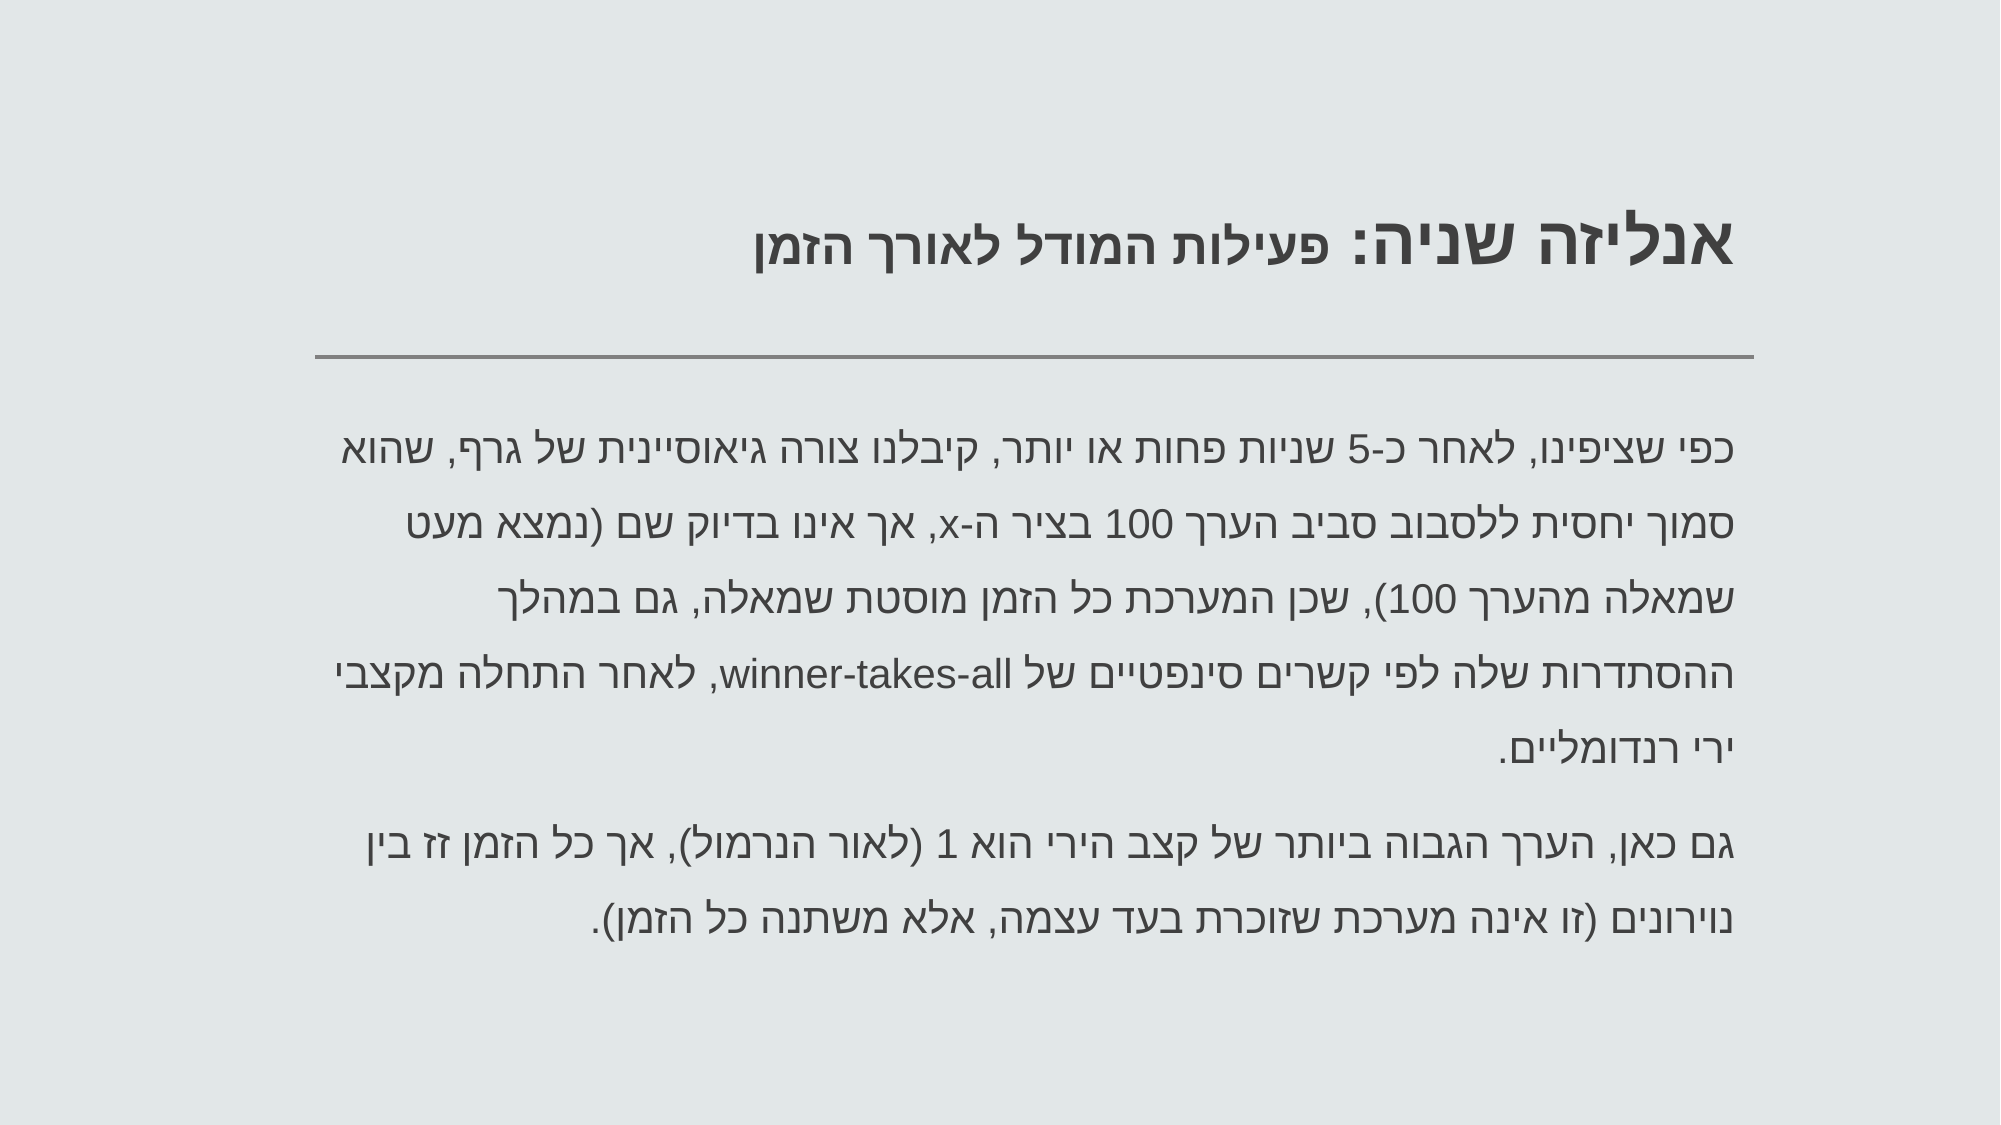

# אנליזה שניה: פעילות המודל לאורך הזמן
כפי שציפינו, לאחר כ-5 שניות פחות או יותר, קיבלנו צורה גיאוסיינית של גרף, שהוא סמוך יחסית ללסבוב סביב הערך 100 בציר ה-x, אך אינו בדיוק שם (נמצא מעט שמאלה מהערך 100), שכן המערכת כל הזמן מוסטת שמאלה, גם במהלך ההסתדרות שלה לפי קשרים סינפטיים של winner-takes-all, לאחר התחלה מקצבי ירי רנדומליים.
גם כאן, הערך הגבוה ביותר של קצב הירי הוא 1 (לאור הנרמול), אך כל הזמן זז בין נוירונים (זו אינה מערכת שזוכרת בעד עצמה, אלא משתנה כל הזמן).